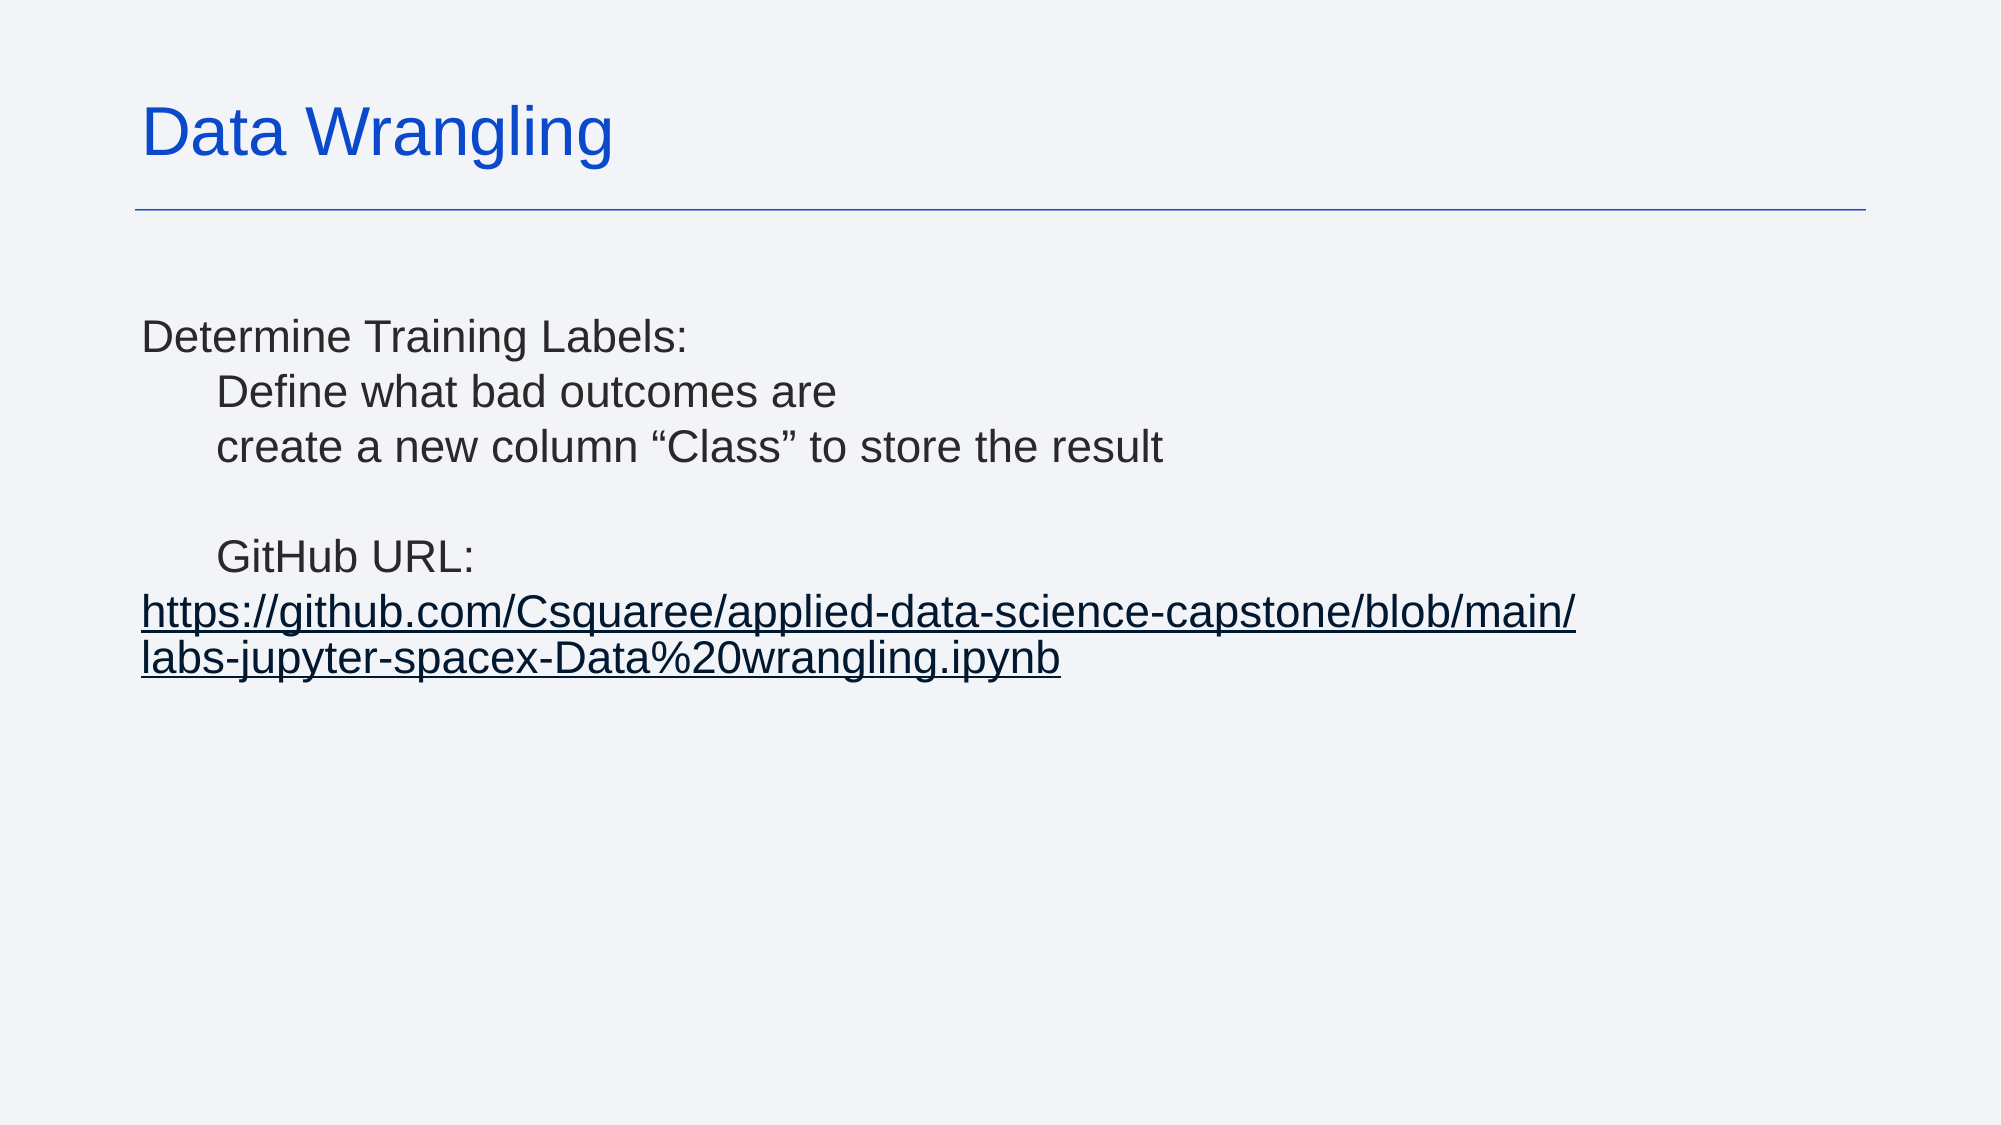

Data Wrangling
Determine Training Labels:
Define what bad outcomes are
create a new column “Class” to store the result

GitHub URL:https://github.com/Csquaree/applied-data-science-capstone/blob/main/labs-jupyter-spacex-Data%20wrangling.ipynb

10